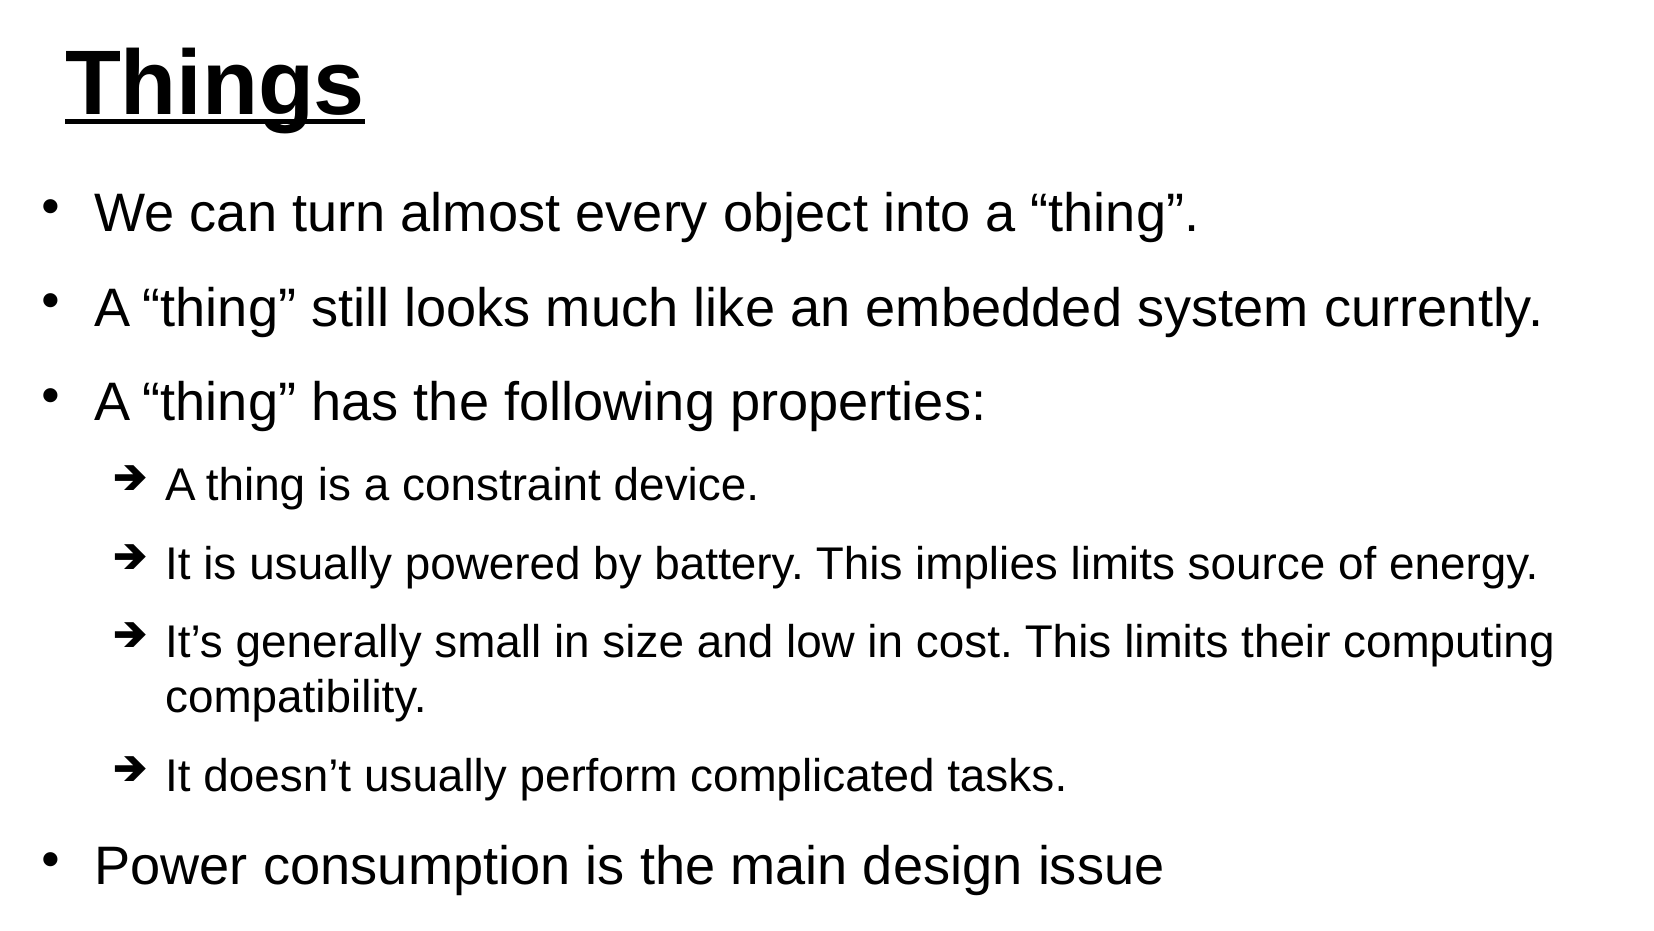

Things

We can turn almost every object into a “thing”.
A “thing” still looks much like an embedded system currently.
A “thing” has the following properties:
A thing is a constraint device.
It is usually powered by battery. This implies limits source of energy.
It’s generally small in size and low in cost. This limits their computing compatibility.
It doesn’t usually perform complicated tasks.
Power consumption is the main design issue